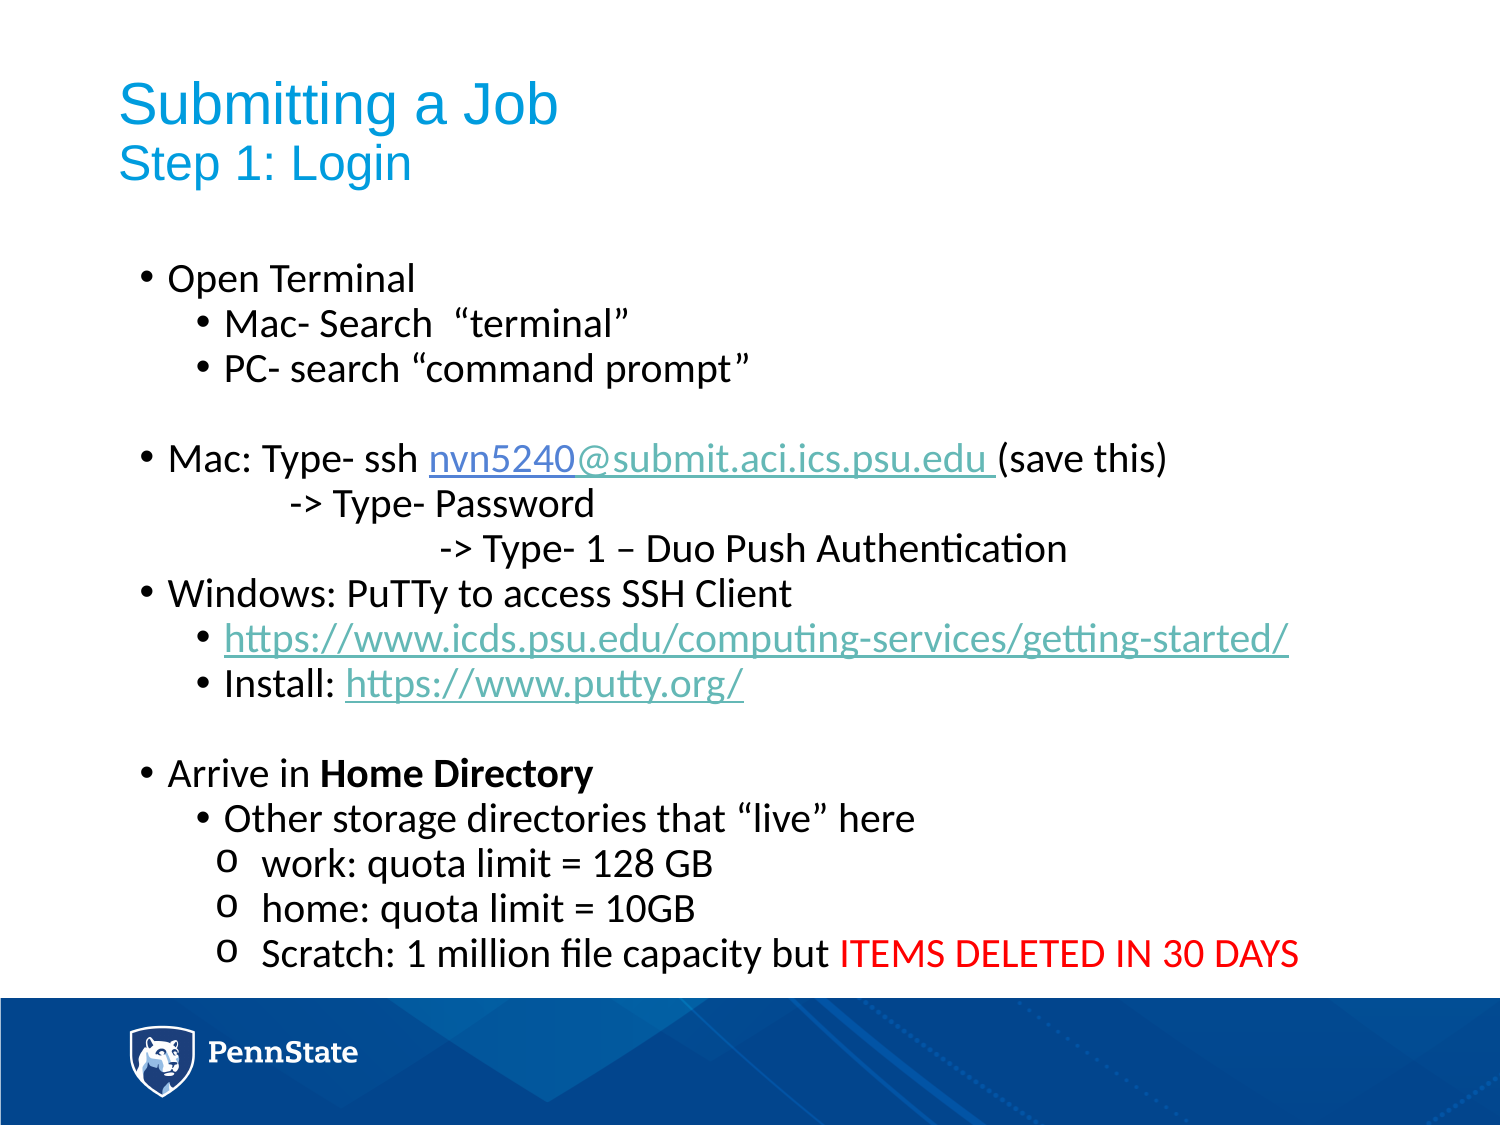

# Submitting a Job Step 1: Login

Open Terminal
Mac- Search  “terminal”
PC- search “command prompt”

Mac: Type- ssh nvn5240@submit.aci.ics.psu.edu (save this)
	-> Type- Password
		-> Type- 1 – Duo Push Authentication
Windows: PuTTy to access SSH Client
https://www.icds.psu.edu/computing-services/getting-started/
Install: https://www.putty.org/

Arrive in Home Directory
Other storage directories that “live” here
work: quota limit = 128 GB
home: quota limit = 10GB
Scratch: 1 million file capacity but ITEMS DELETED IN 30 DAYS